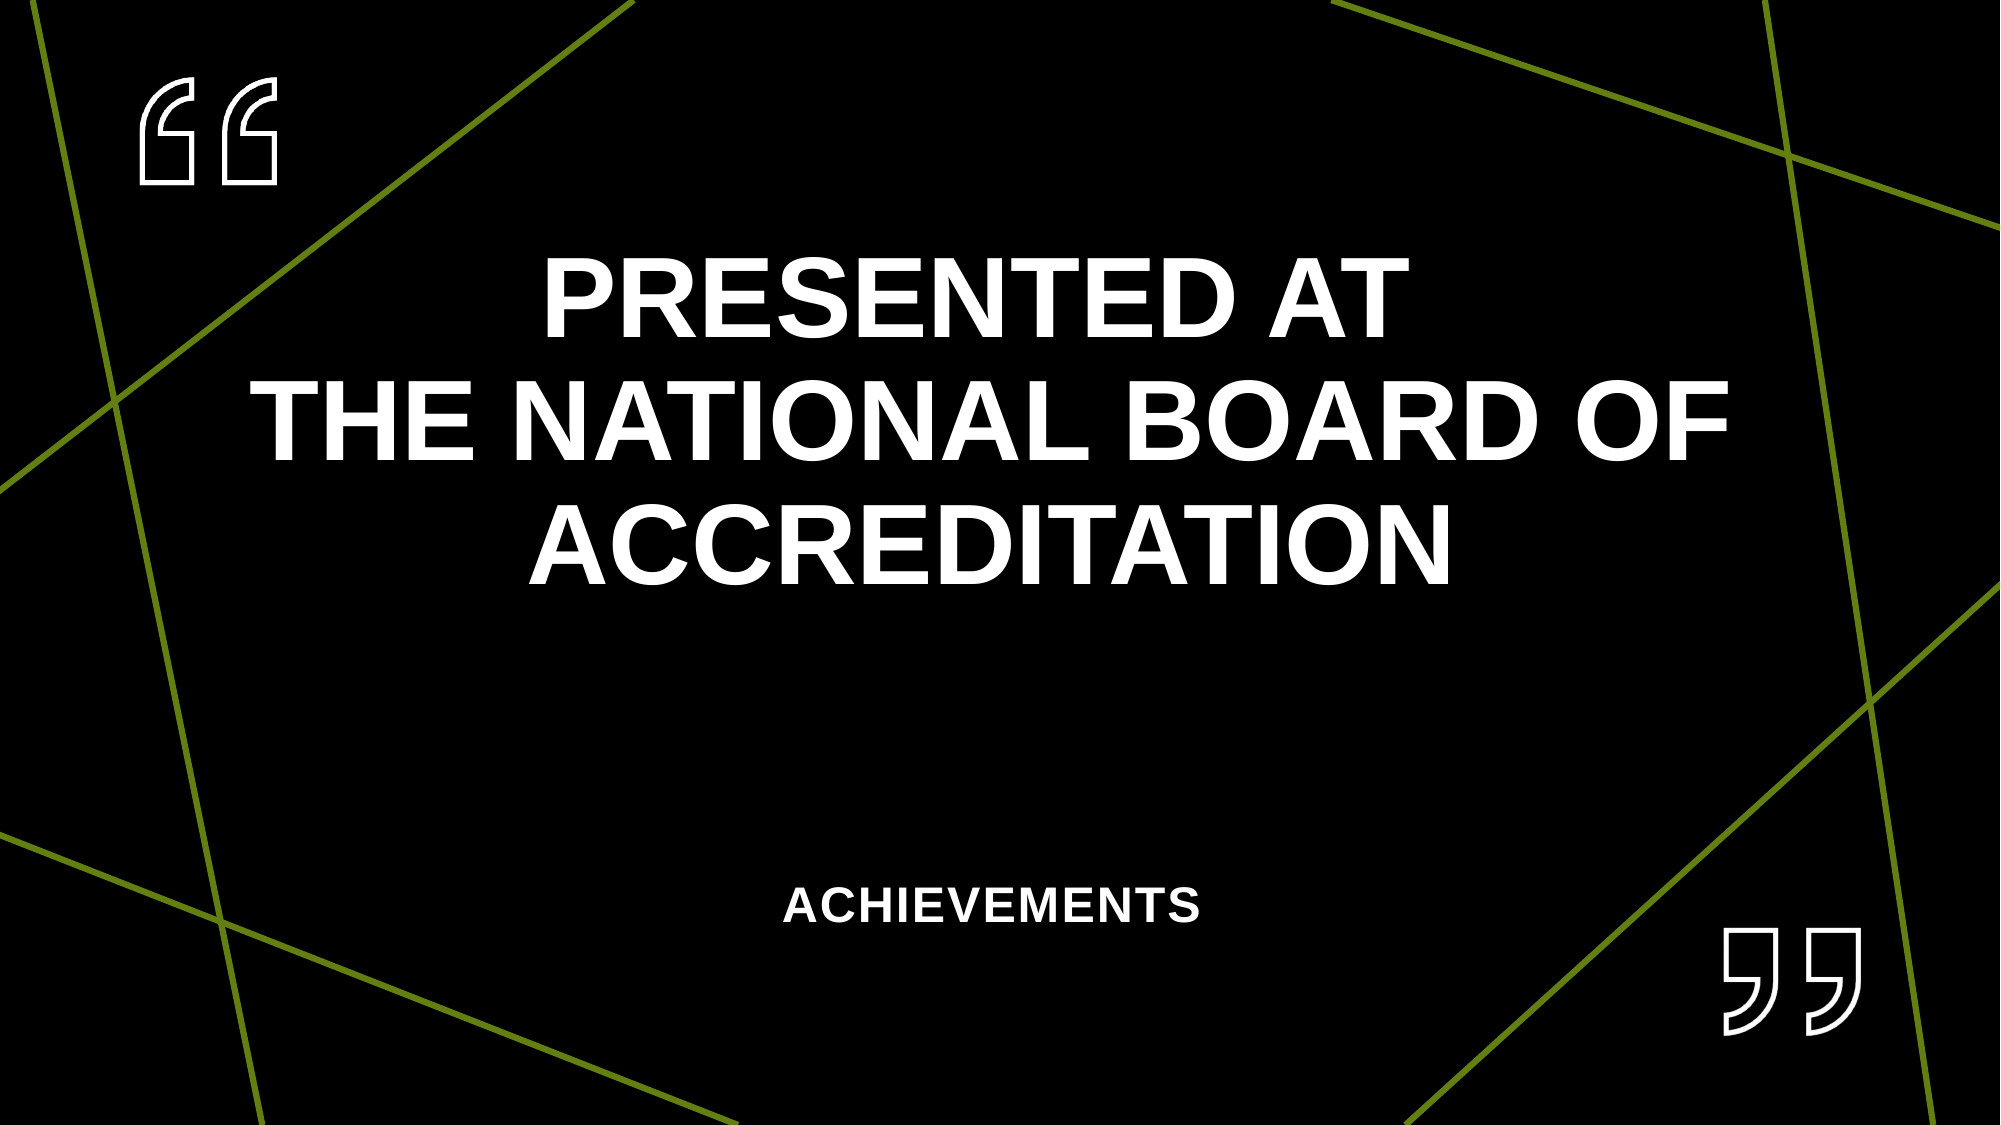

# PRESENTED AT THE NATIONAL BOARD OF ACCREDITATION
achievementS